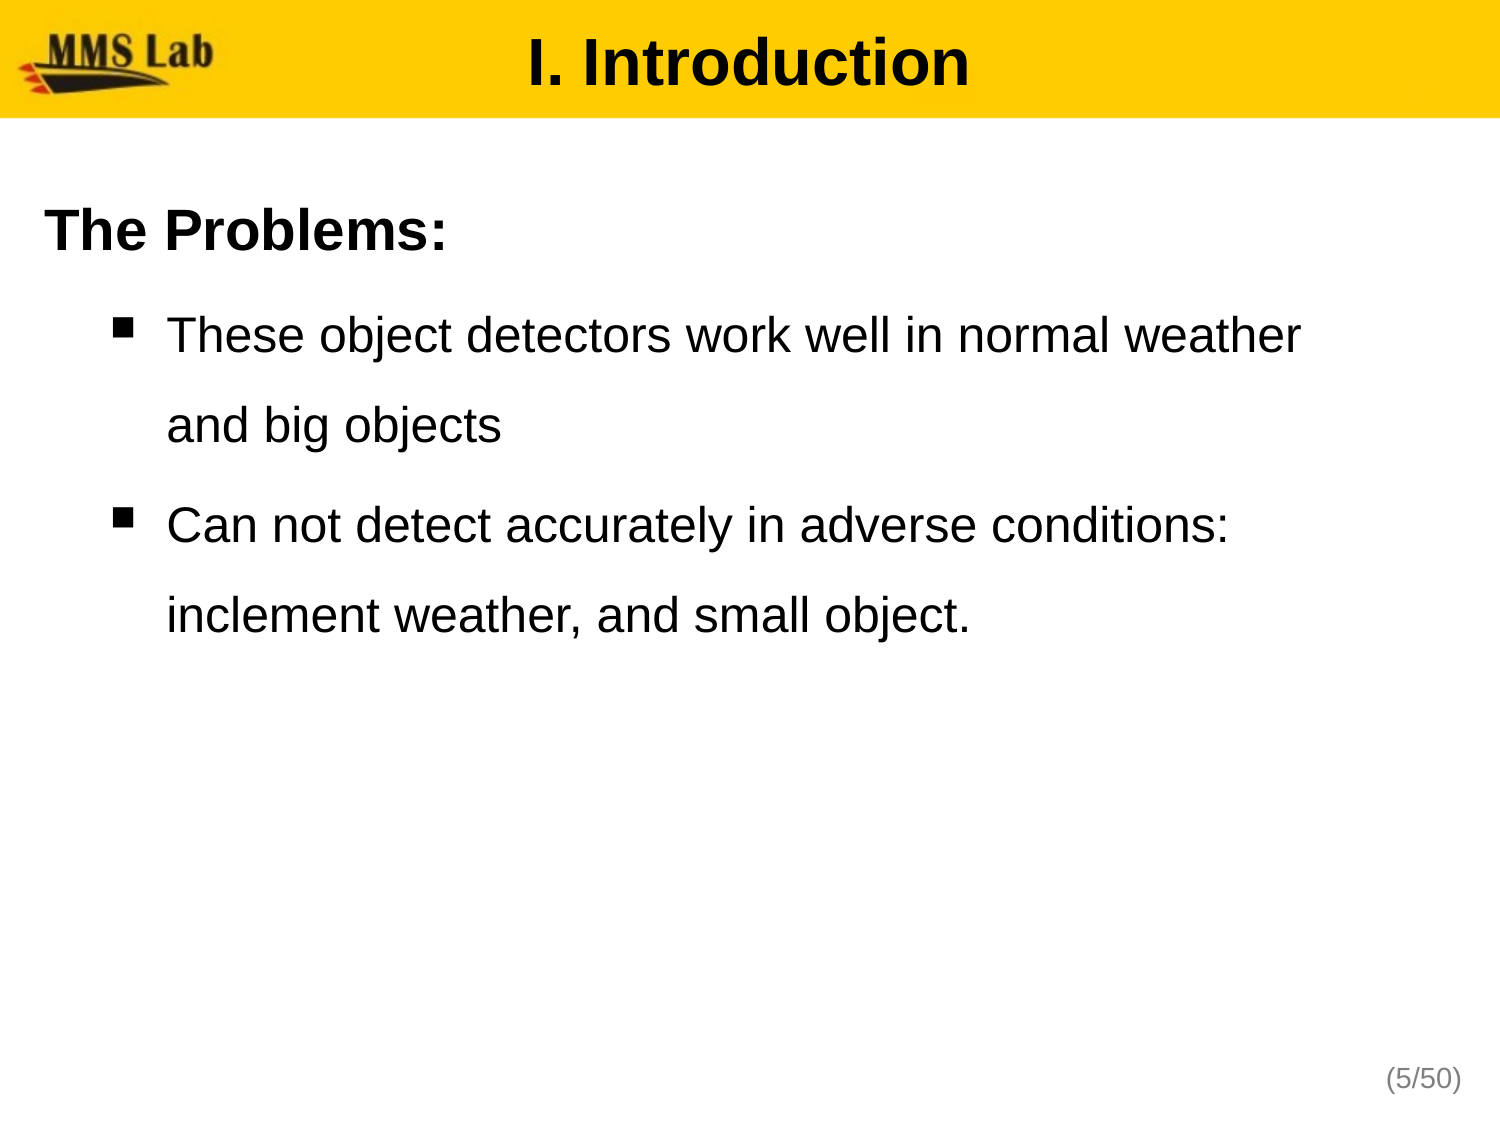

# I. Introduction
The Problems:
These object detectors work well in normal weather and big objects
Can not detect accurately in adverse conditions: inclement weather, and small object.